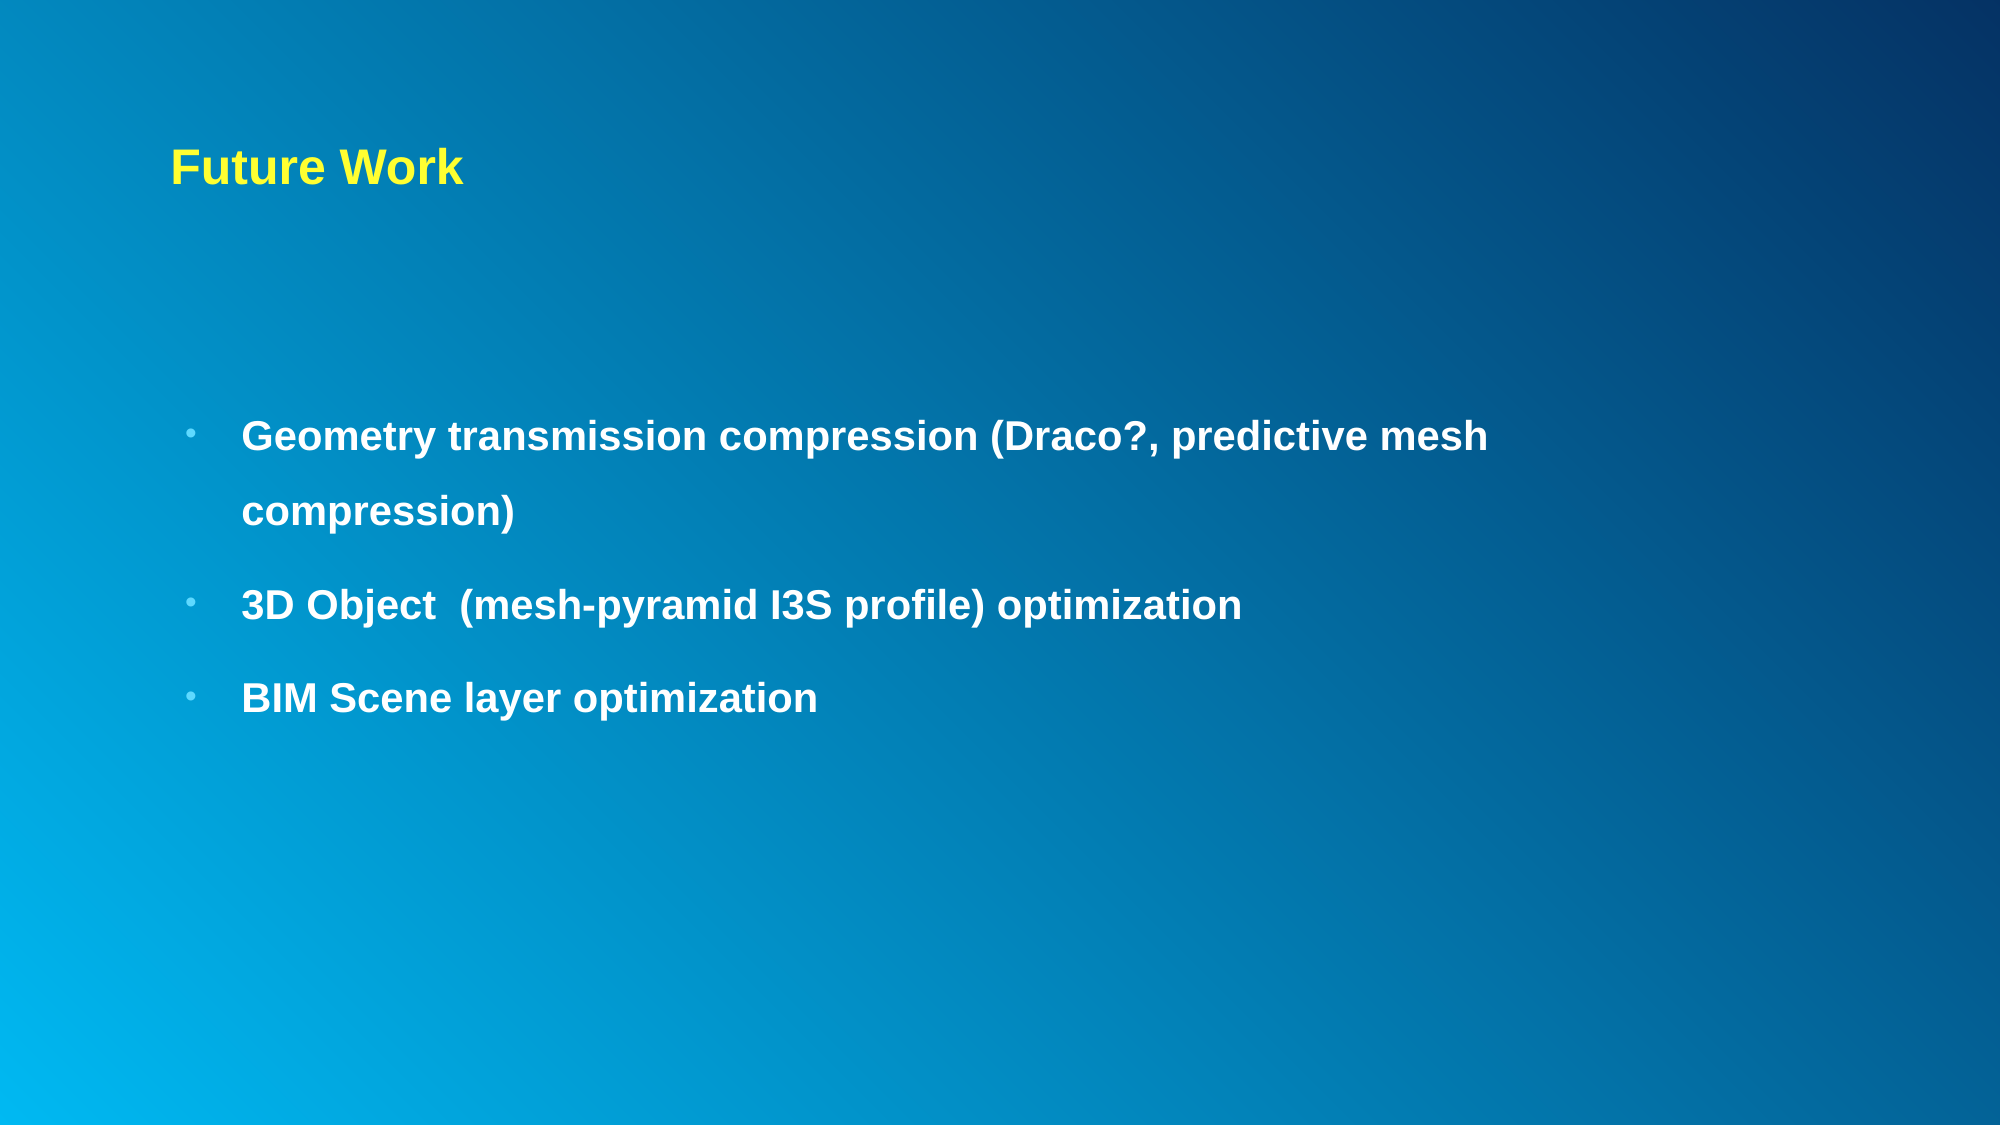

# Future Work
Geometry transmission compression (Draco?, predictive mesh compression)
3D Object  (mesh-pyramid I3S profile) optimization
BIM Scene layer optimization